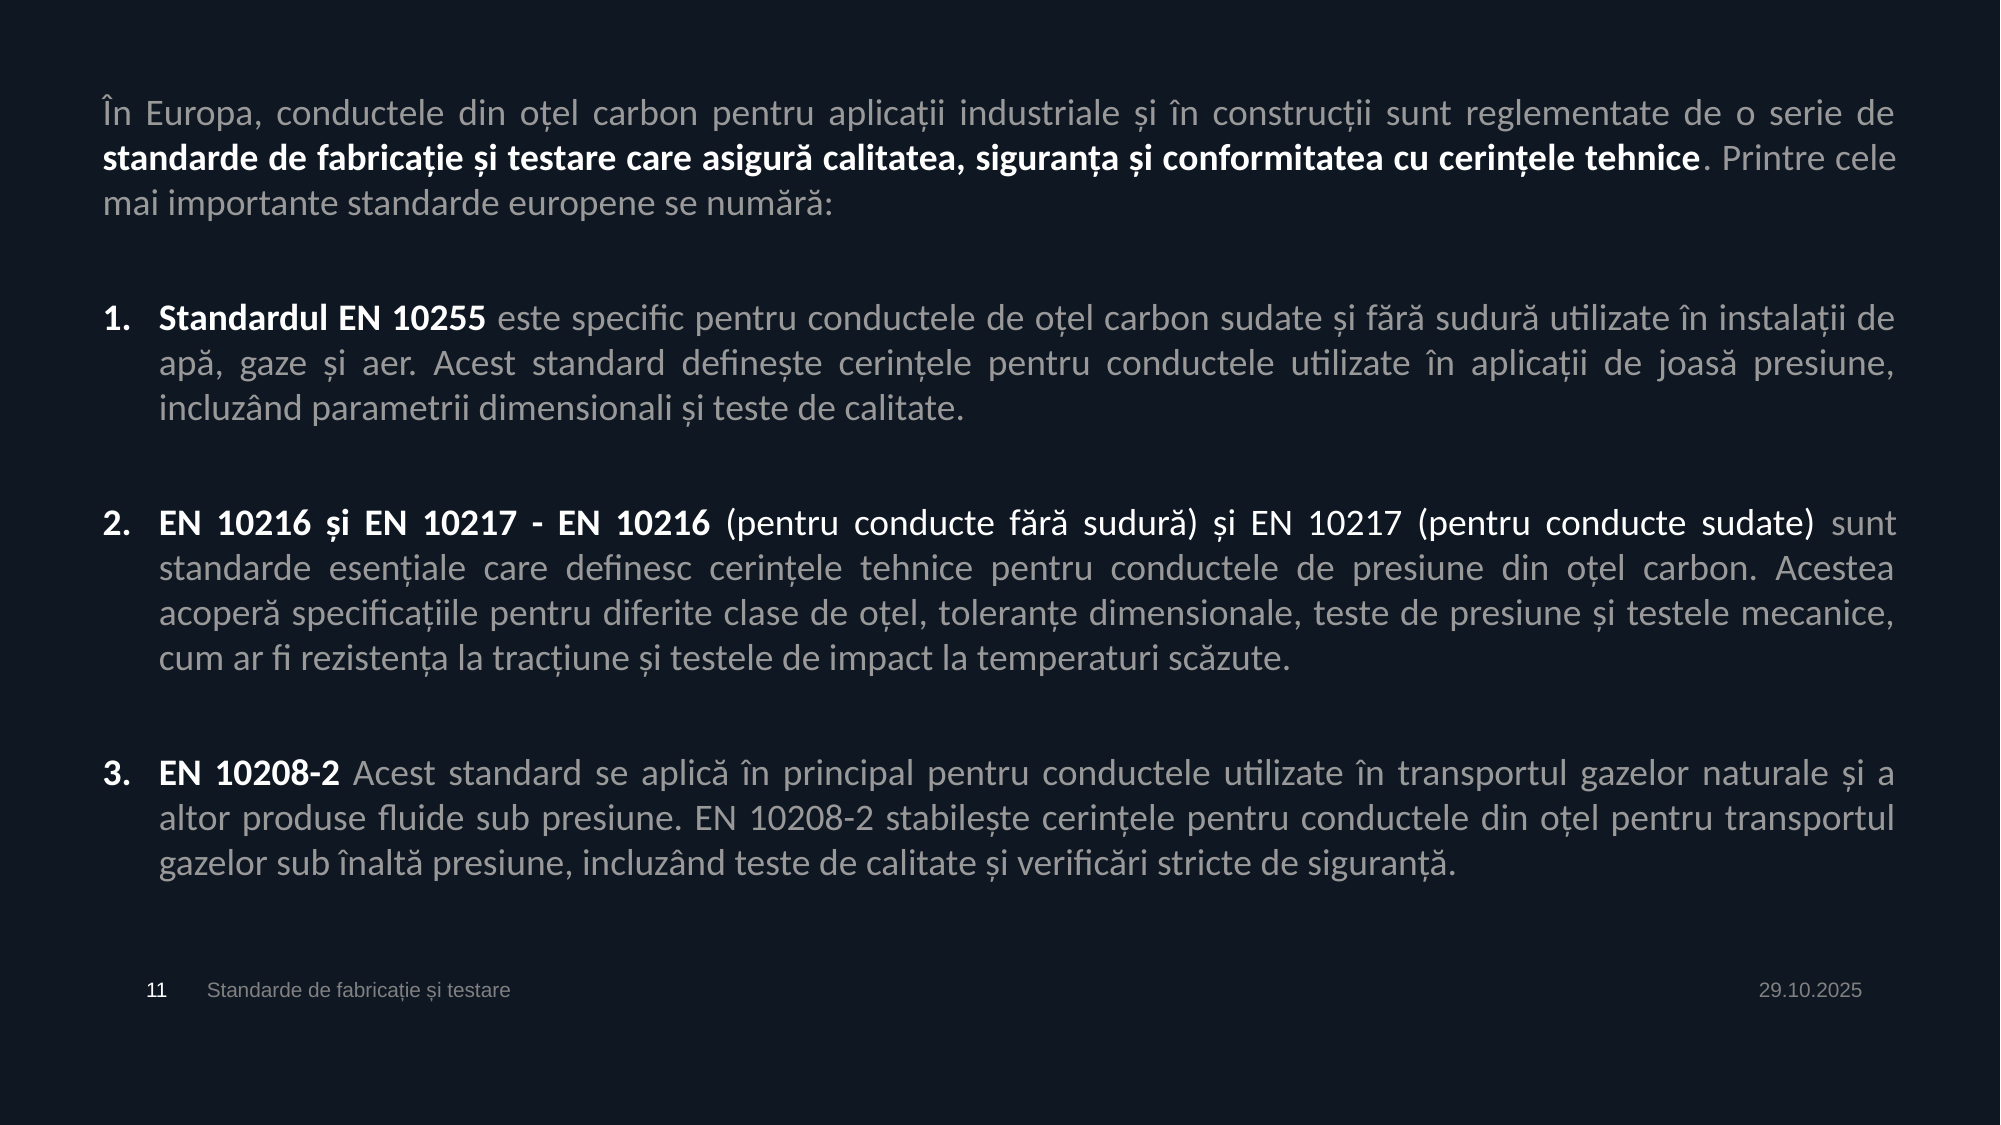

În Europa, conductele din oțel carbon pentru aplicații industriale și în construcții sunt reglementate de o serie de standarde de fabricație și testare care asigură calitatea, siguranța și conformitatea cu cerințele tehnice. Printre cele mai importante standarde europene se numără:

Standardul EN 10255 este specific pentru conductele de oțel carbon sudate și fără sudură utilizate în instalații de apă, gaze și aer. Acest standard definește cerințele pentru conductele utilizate în aplicații de joasă presiune, incluzând parametrii dimensionali și teste de calitate.

EN 10216 și EN 10217 - EN 10216 (pentru conducte fără sudură) și EN 10217 (pentru conducte sudate) sunt standarde esențiale care definesc cerințele tehnice pentru conductele de presiune din oțel carbon. Acestea acoperă specificațiile pentru diferite clase de oțel, toleranțe dimensionale, teste de presiune și testele mecanice, cum ar fi rezistența la tracțiune și testele de impact la temperaturi scăzute.

EN 10208-2 Acest standard se aplică în principal pentru conductele utilizate în transportul gazelor naturale și a altor produse fluide sub presiune. EN 10208-2 stabilește cerințele pentru conductele din oțel pentru transportul gazelor sub înaltă presiune, incluzând teste de calitate și verificări stricte de siguranță.
Standarde de fabricație și testare
29.10.2025
11